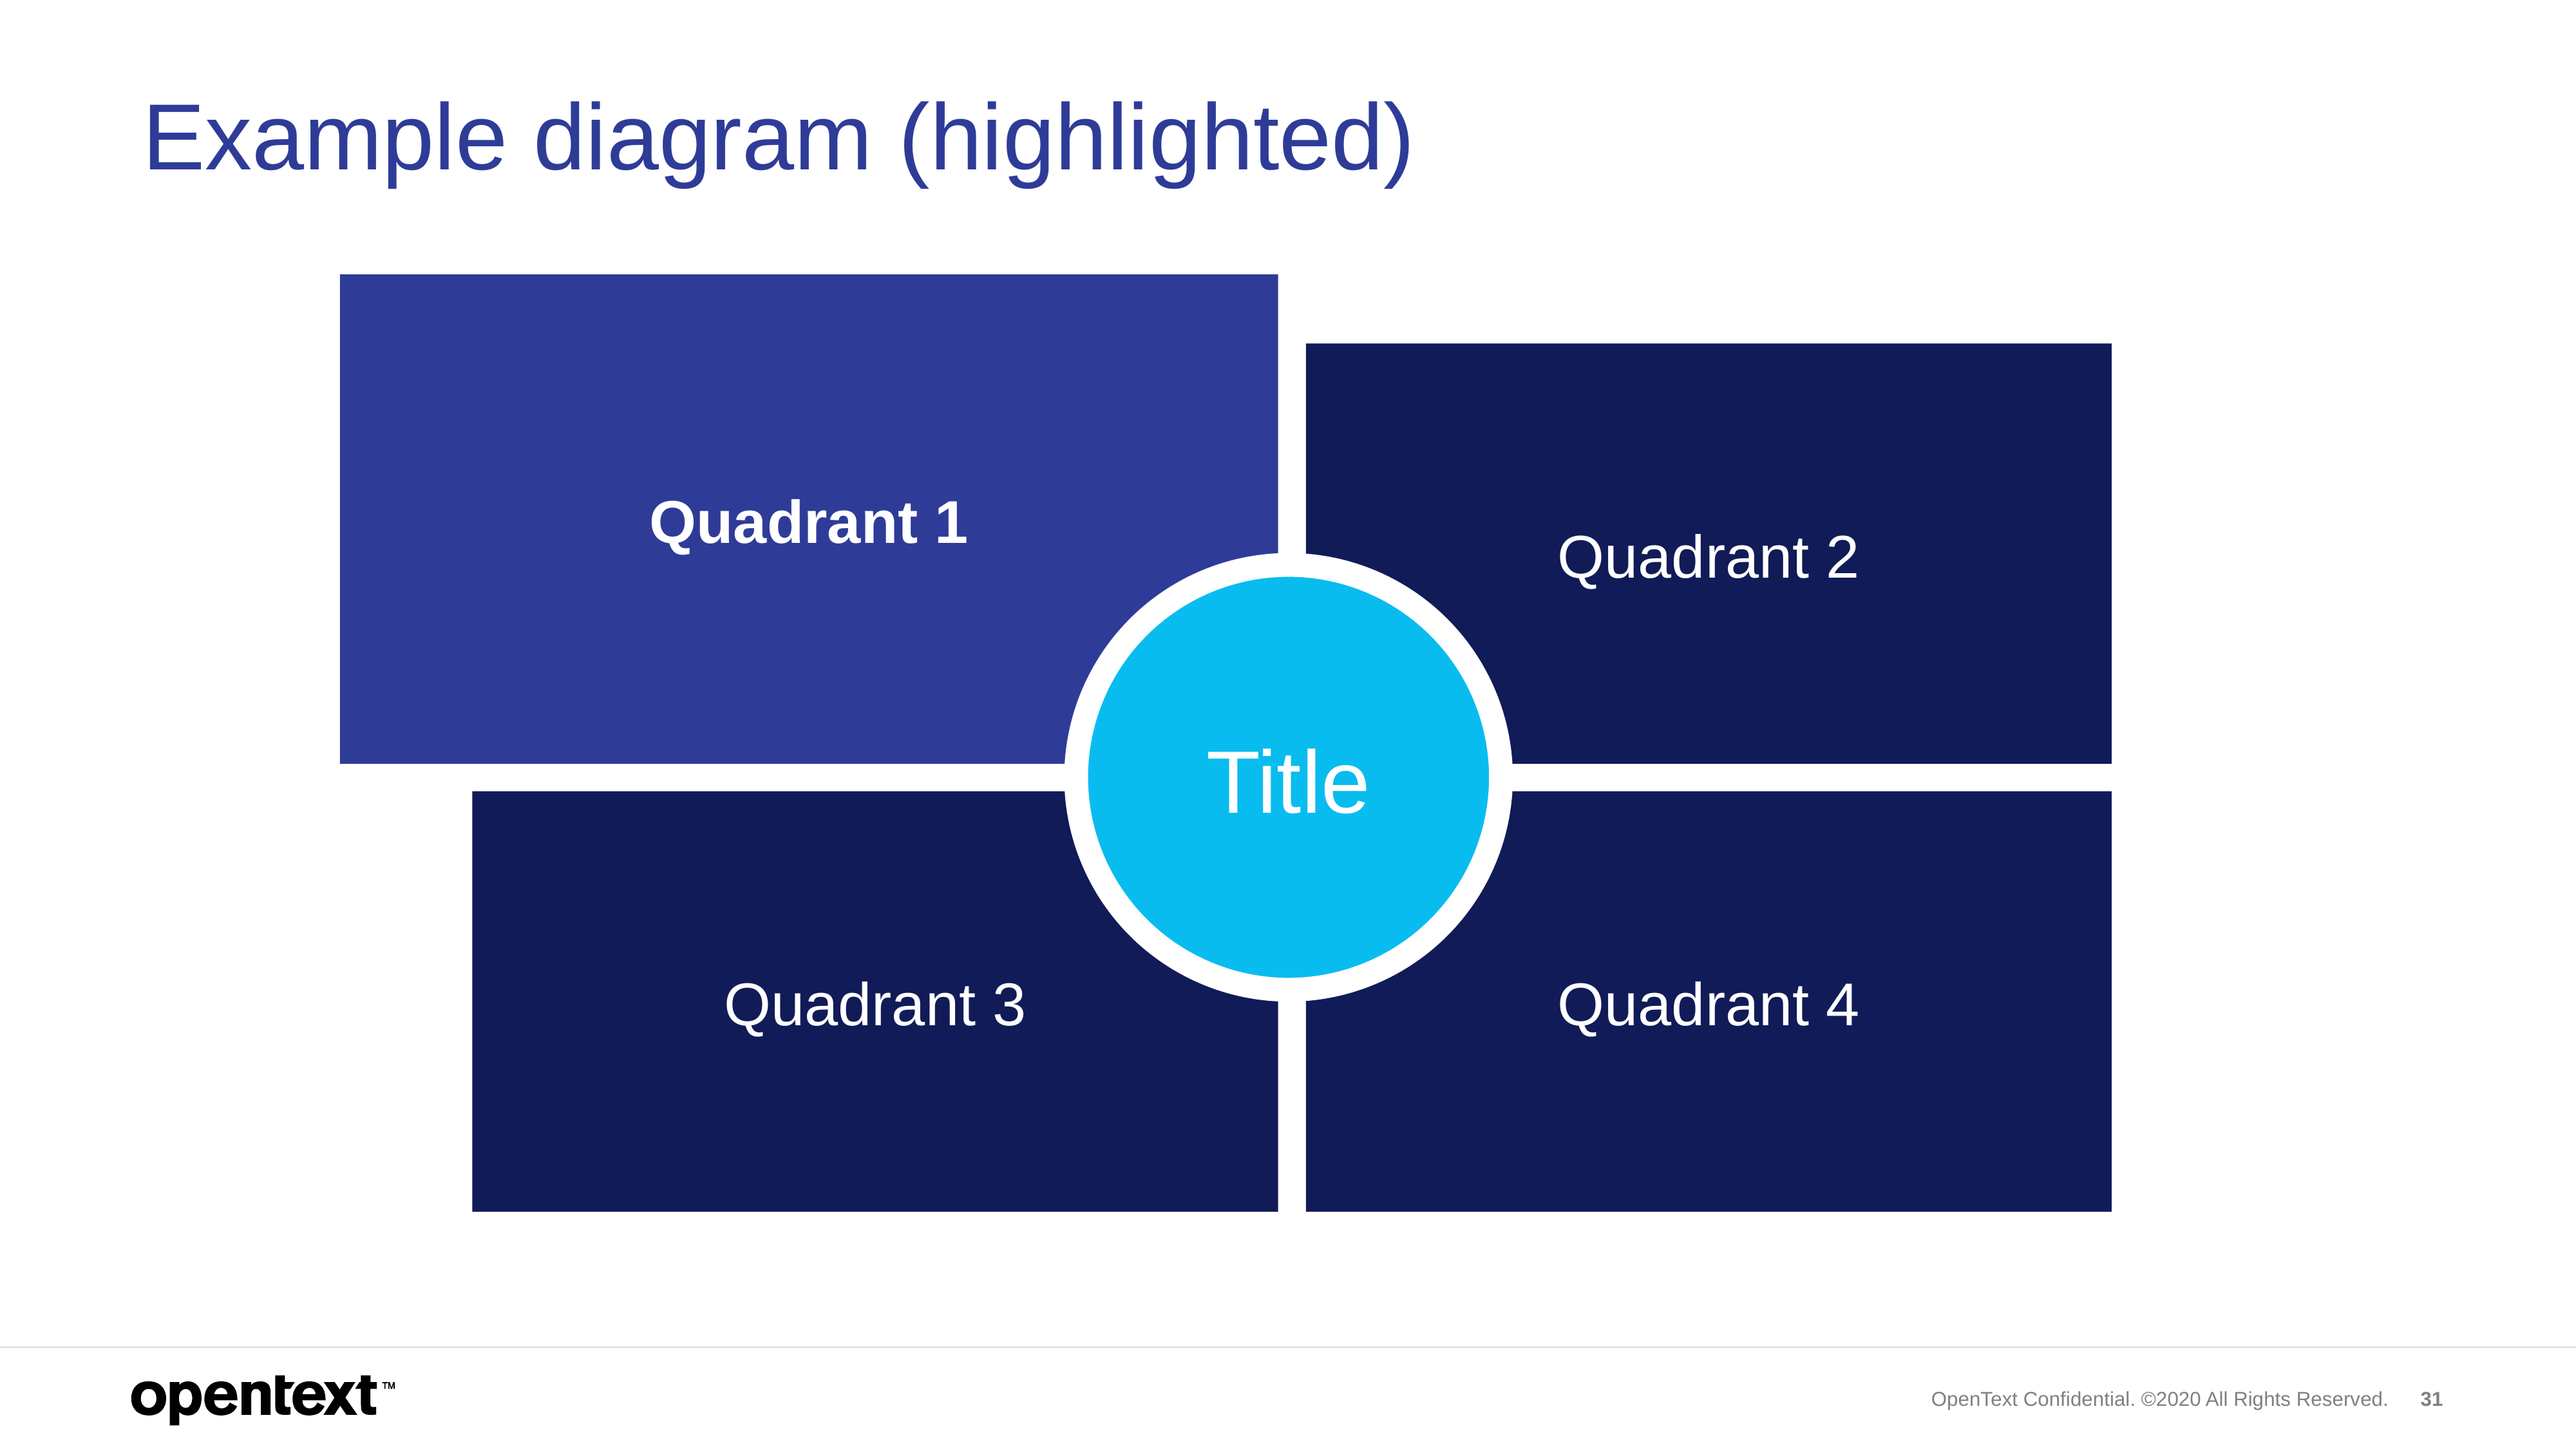

# Example diagram (highlighted)
Quadrant 1
Quadrant 2
Title
Quadrant 3
Quadrant 4